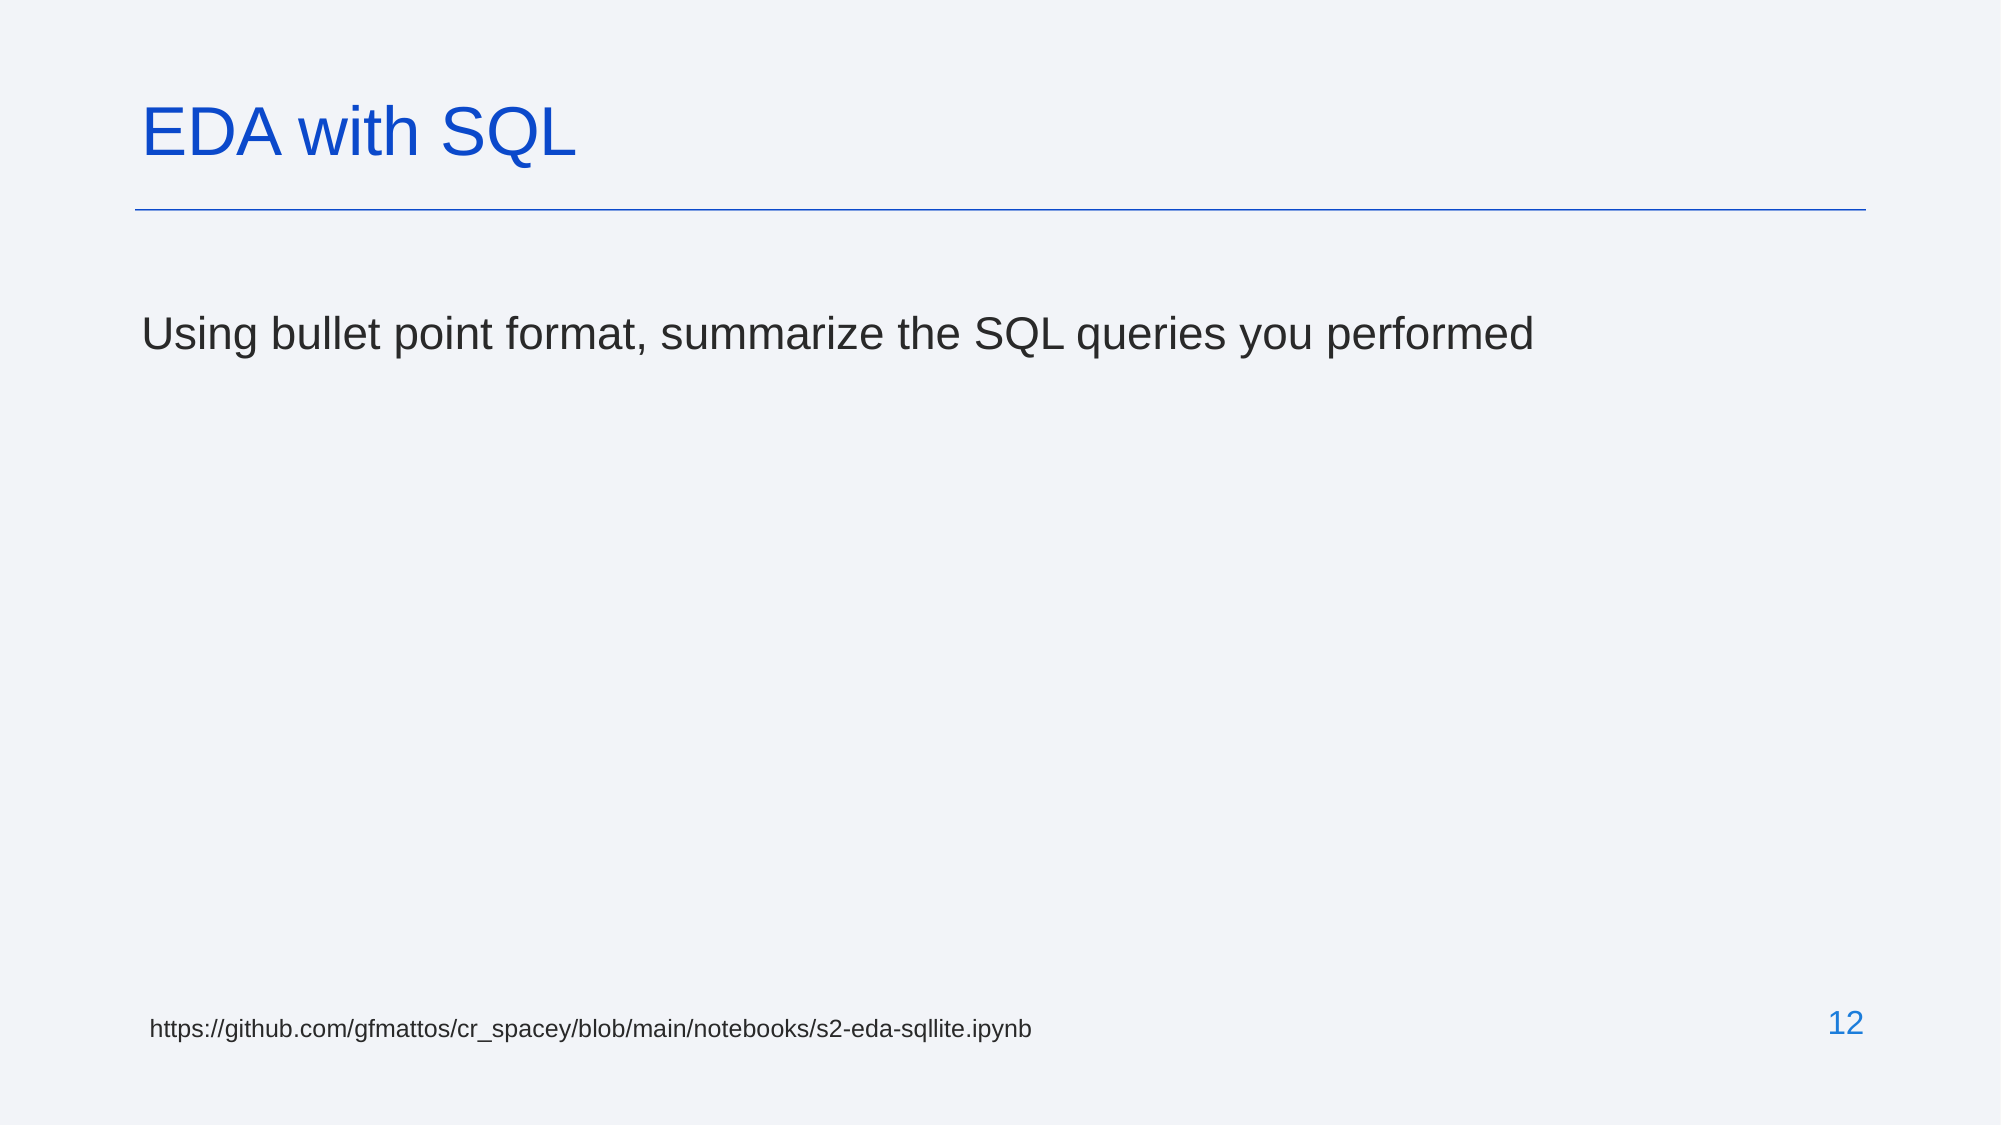

EDA with SQL
Using bullet point format, summarize the SQL queries you performed

12
https://github.com/gfmattos/cr_spacey/blob/main/notebooks/s2-eda-sqllite.ipynb